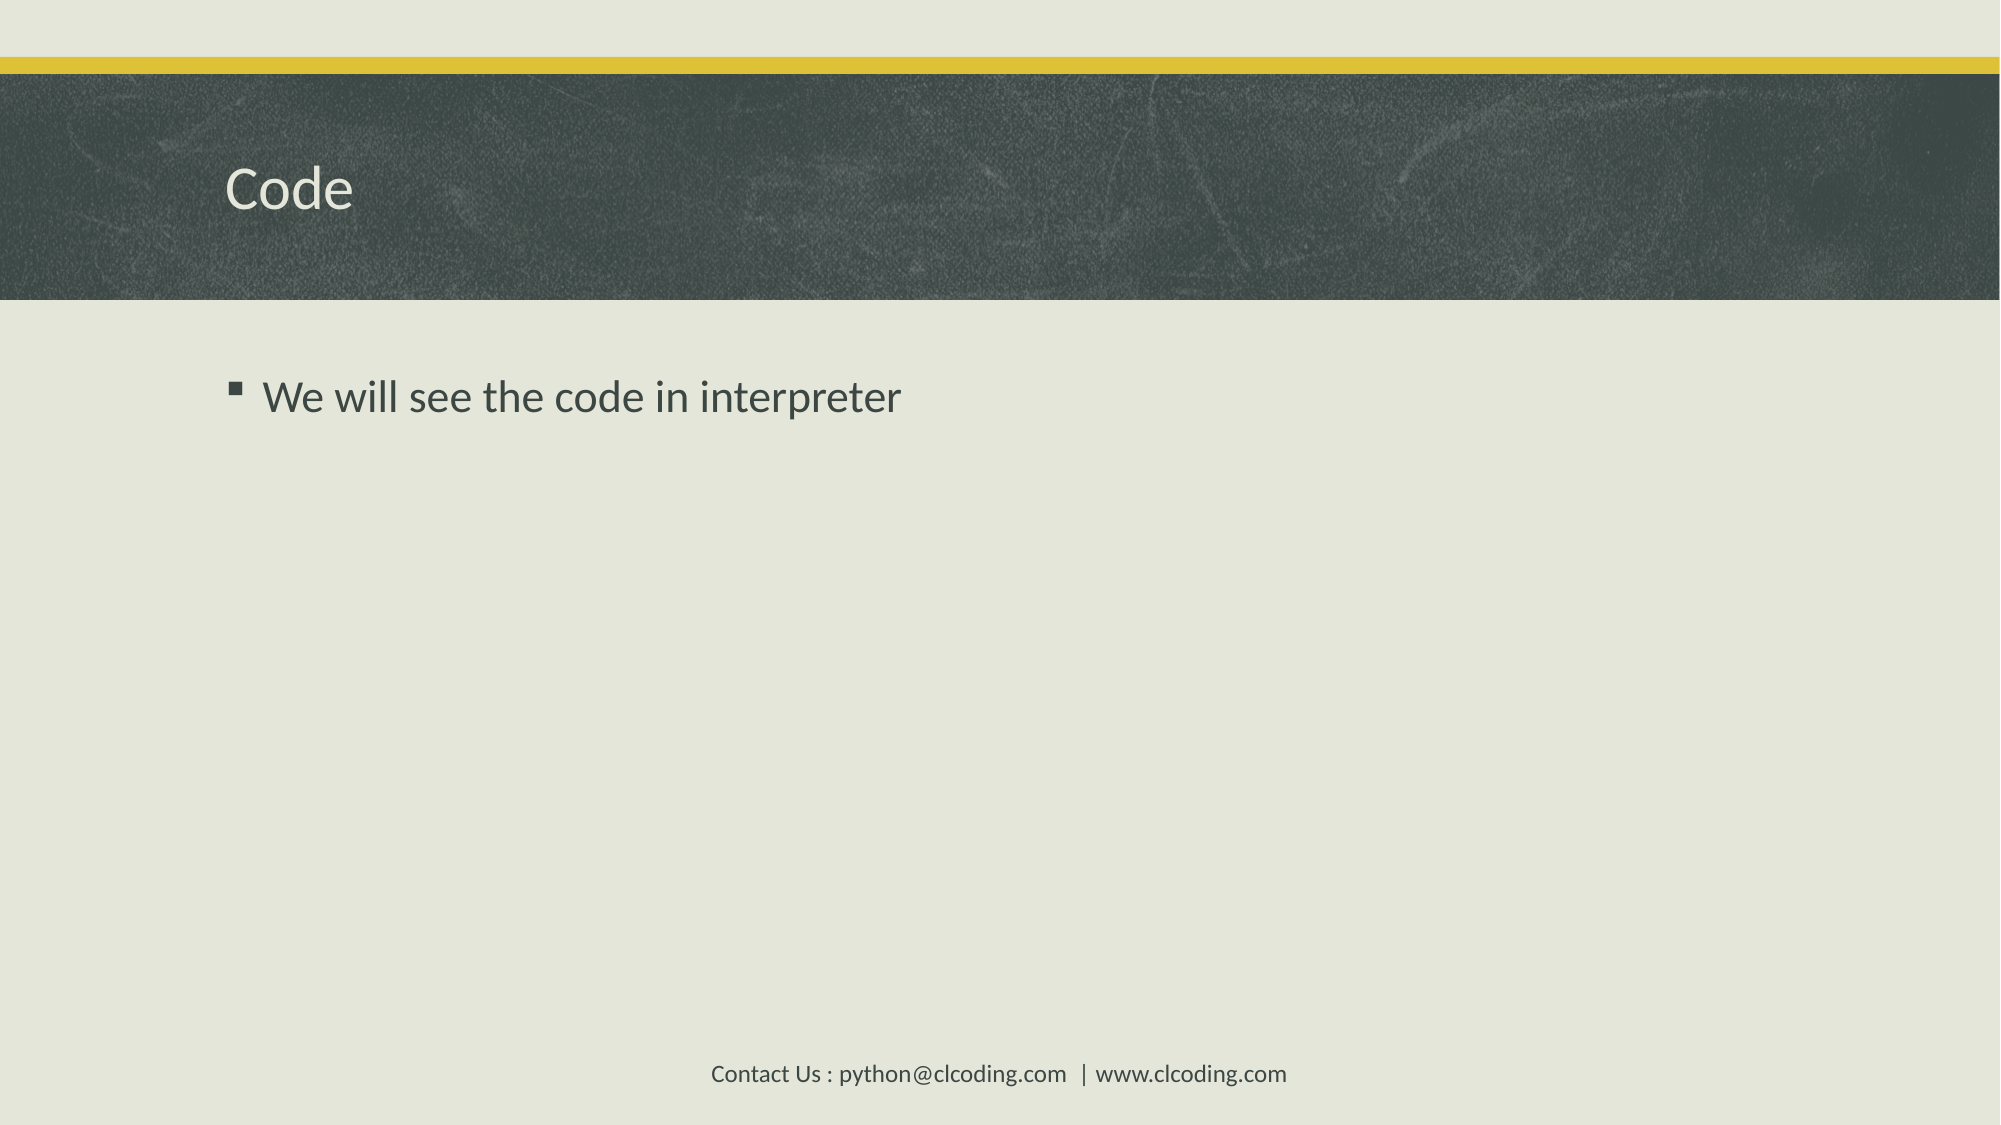

# Code
We will see the code in interpreter
Contact Us : python@clcoding.com  | www.clcoding.com